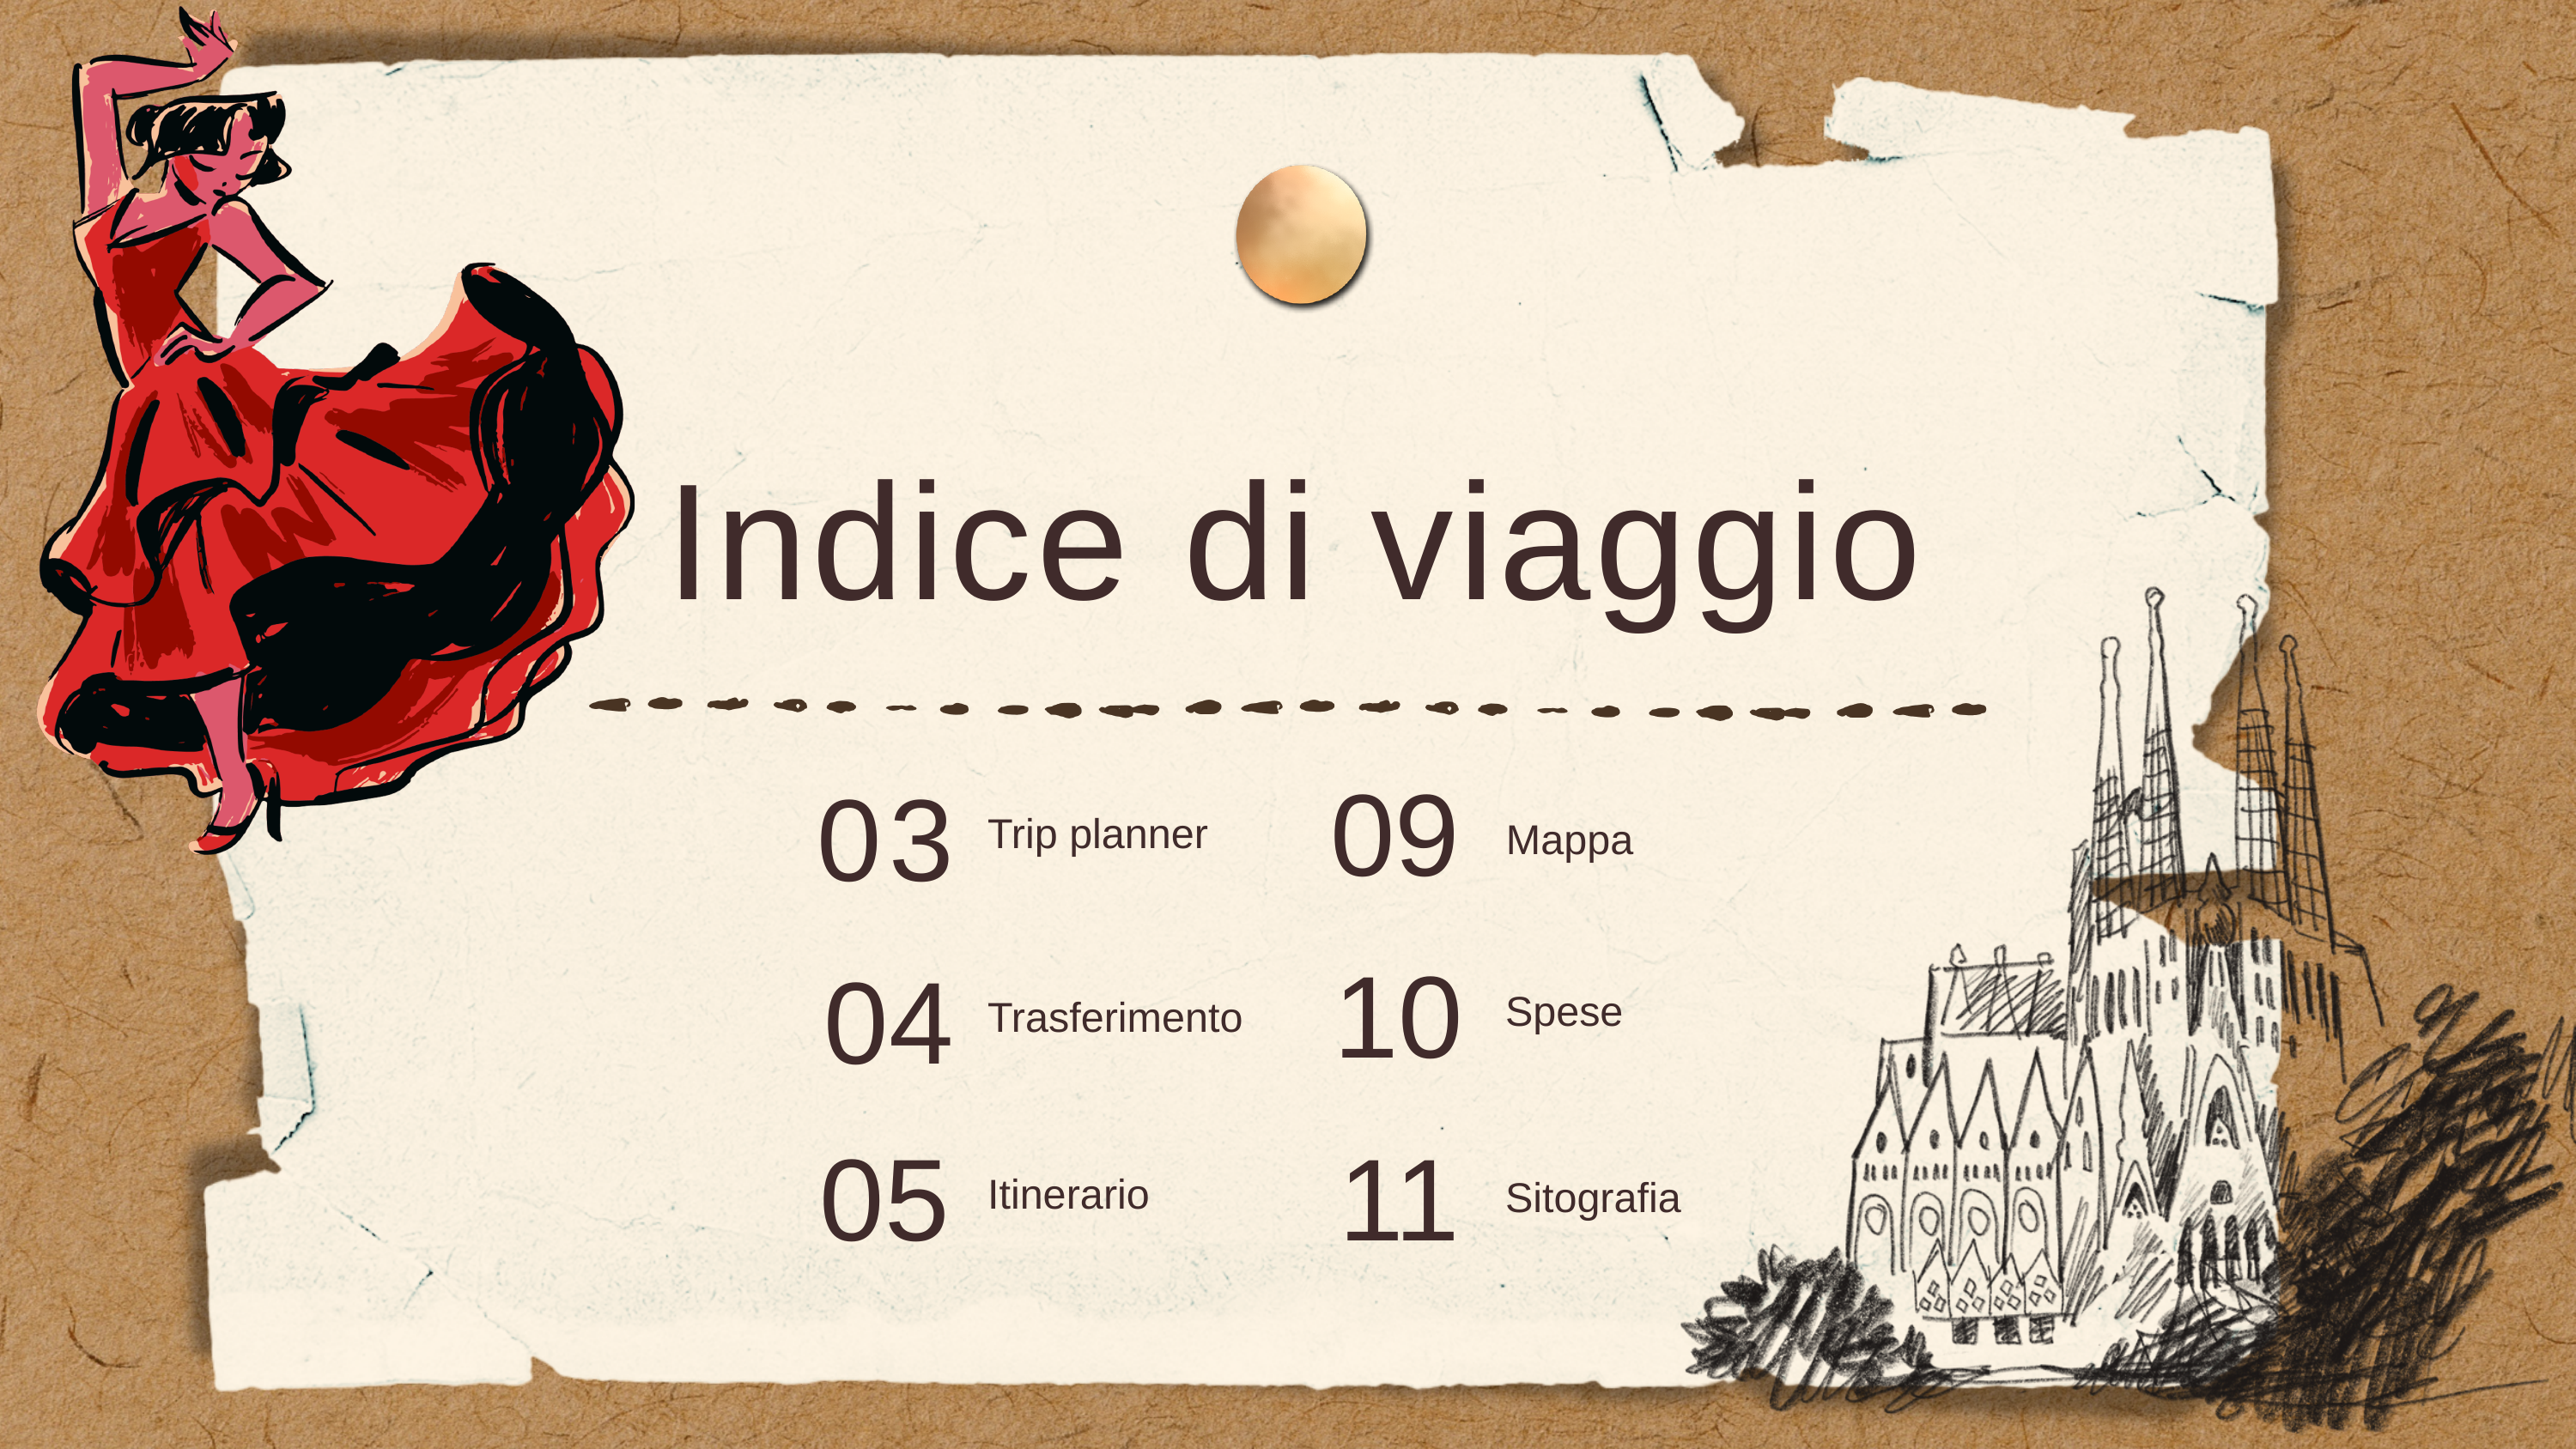

Indice di viaggio

09
03
Trip planner
Mappa
10
04
Spese
Trasferimento
05
11
Itinerario
Sitografia